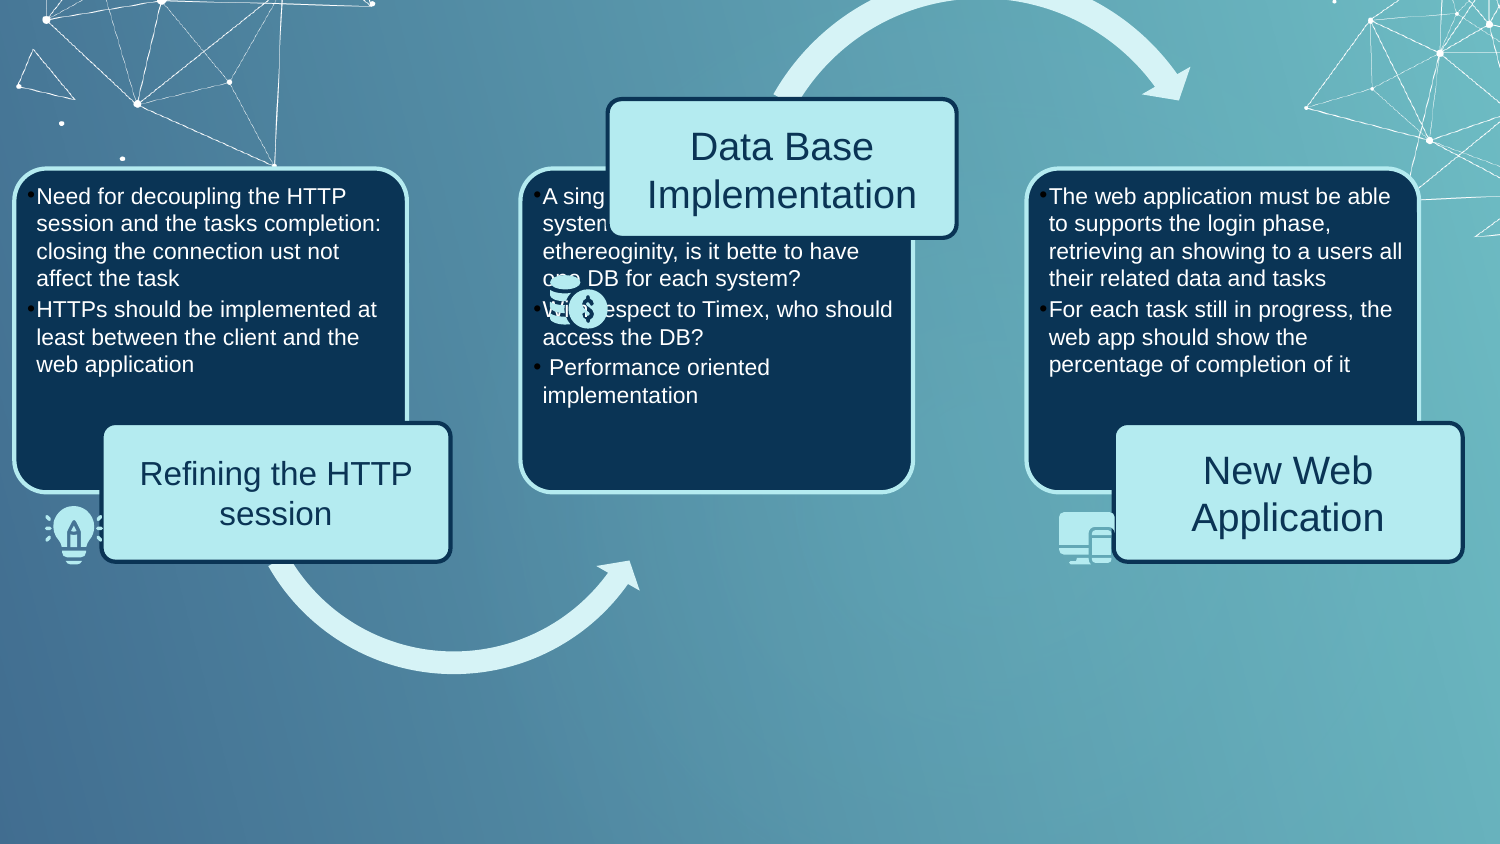

Need for decoupling the HTTP session and the tasks completion: closing the connection ust not affect the task
HTTPs should be implemented at least between the client and the web application
Refining the HTTP session
A single DB shared by all the dhiria systems? Due to their ethereoginity, is it bette to have one DB for each system?
With respect to Timex, who should access the DB?
 Performance oriented implementation
Data Base Implementation
The web application must be able to supports the login phase, retrieving an showing to a users all their related data and tasks
For each task still in progress, the web app should show the percentage of completion of it
New Web Application